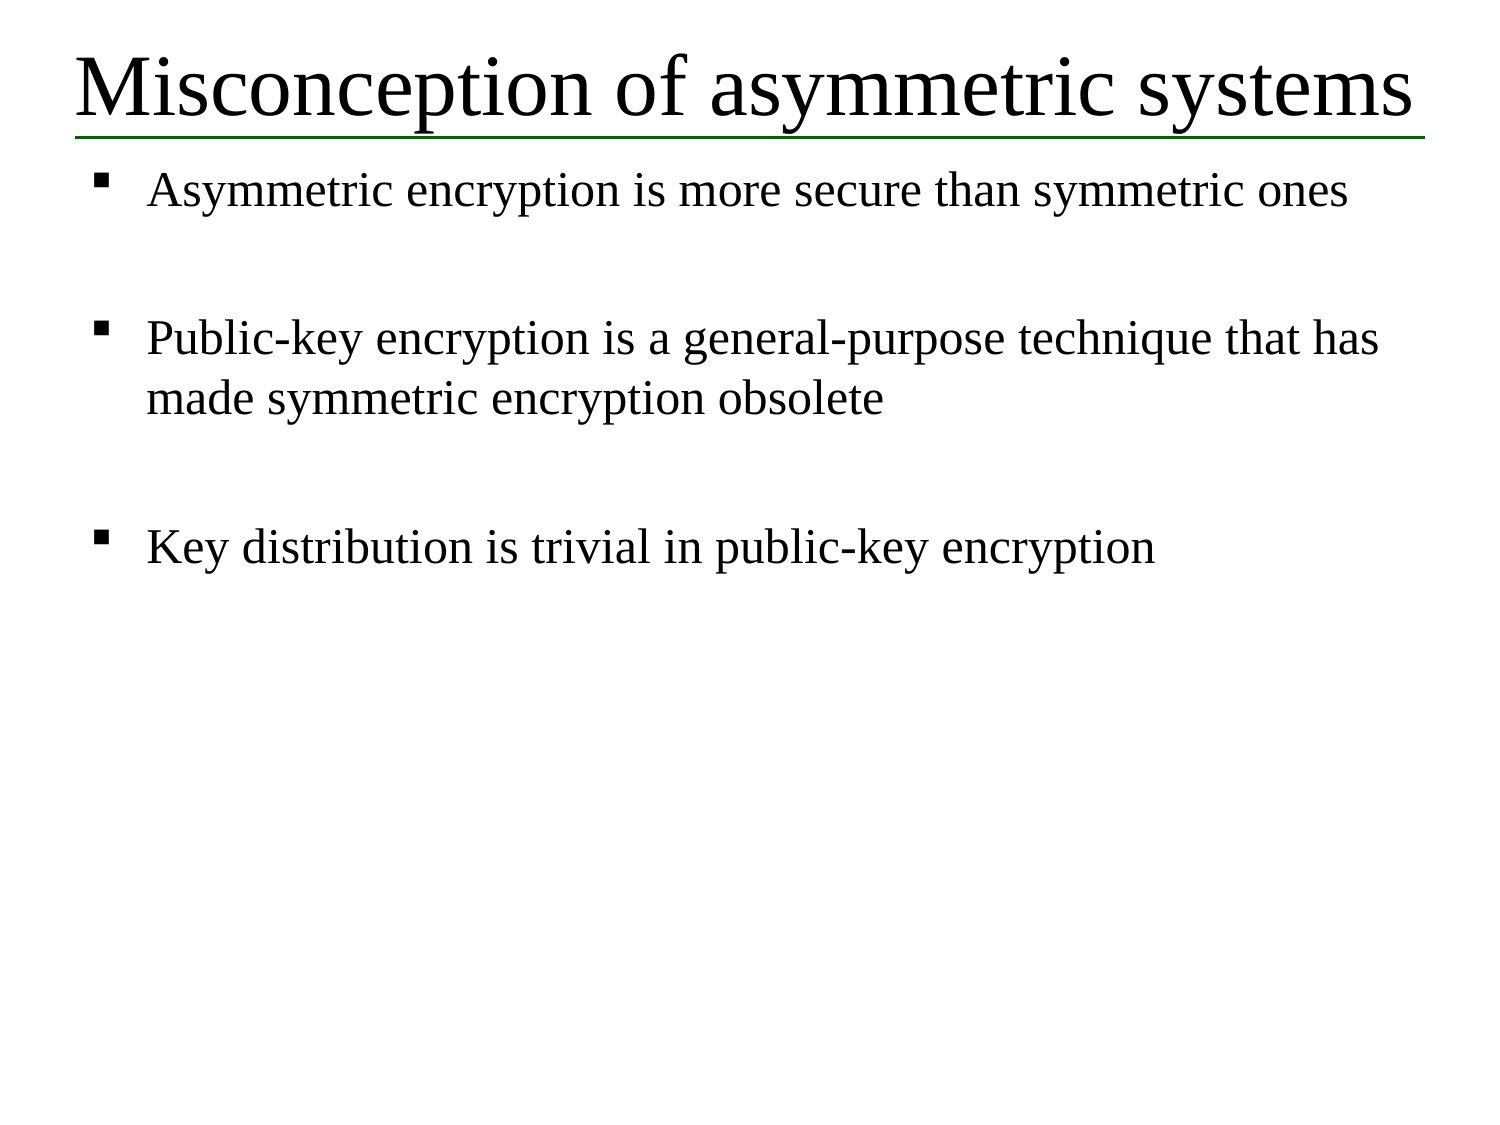

# Misconception of asymmetric systems

Asymmetric encryption is more secure than symmetric ones

Public-key encryption is a general-purpose technique that has made symmetric encryption obsolete

Key distribution is trivial in public-key encryption
5